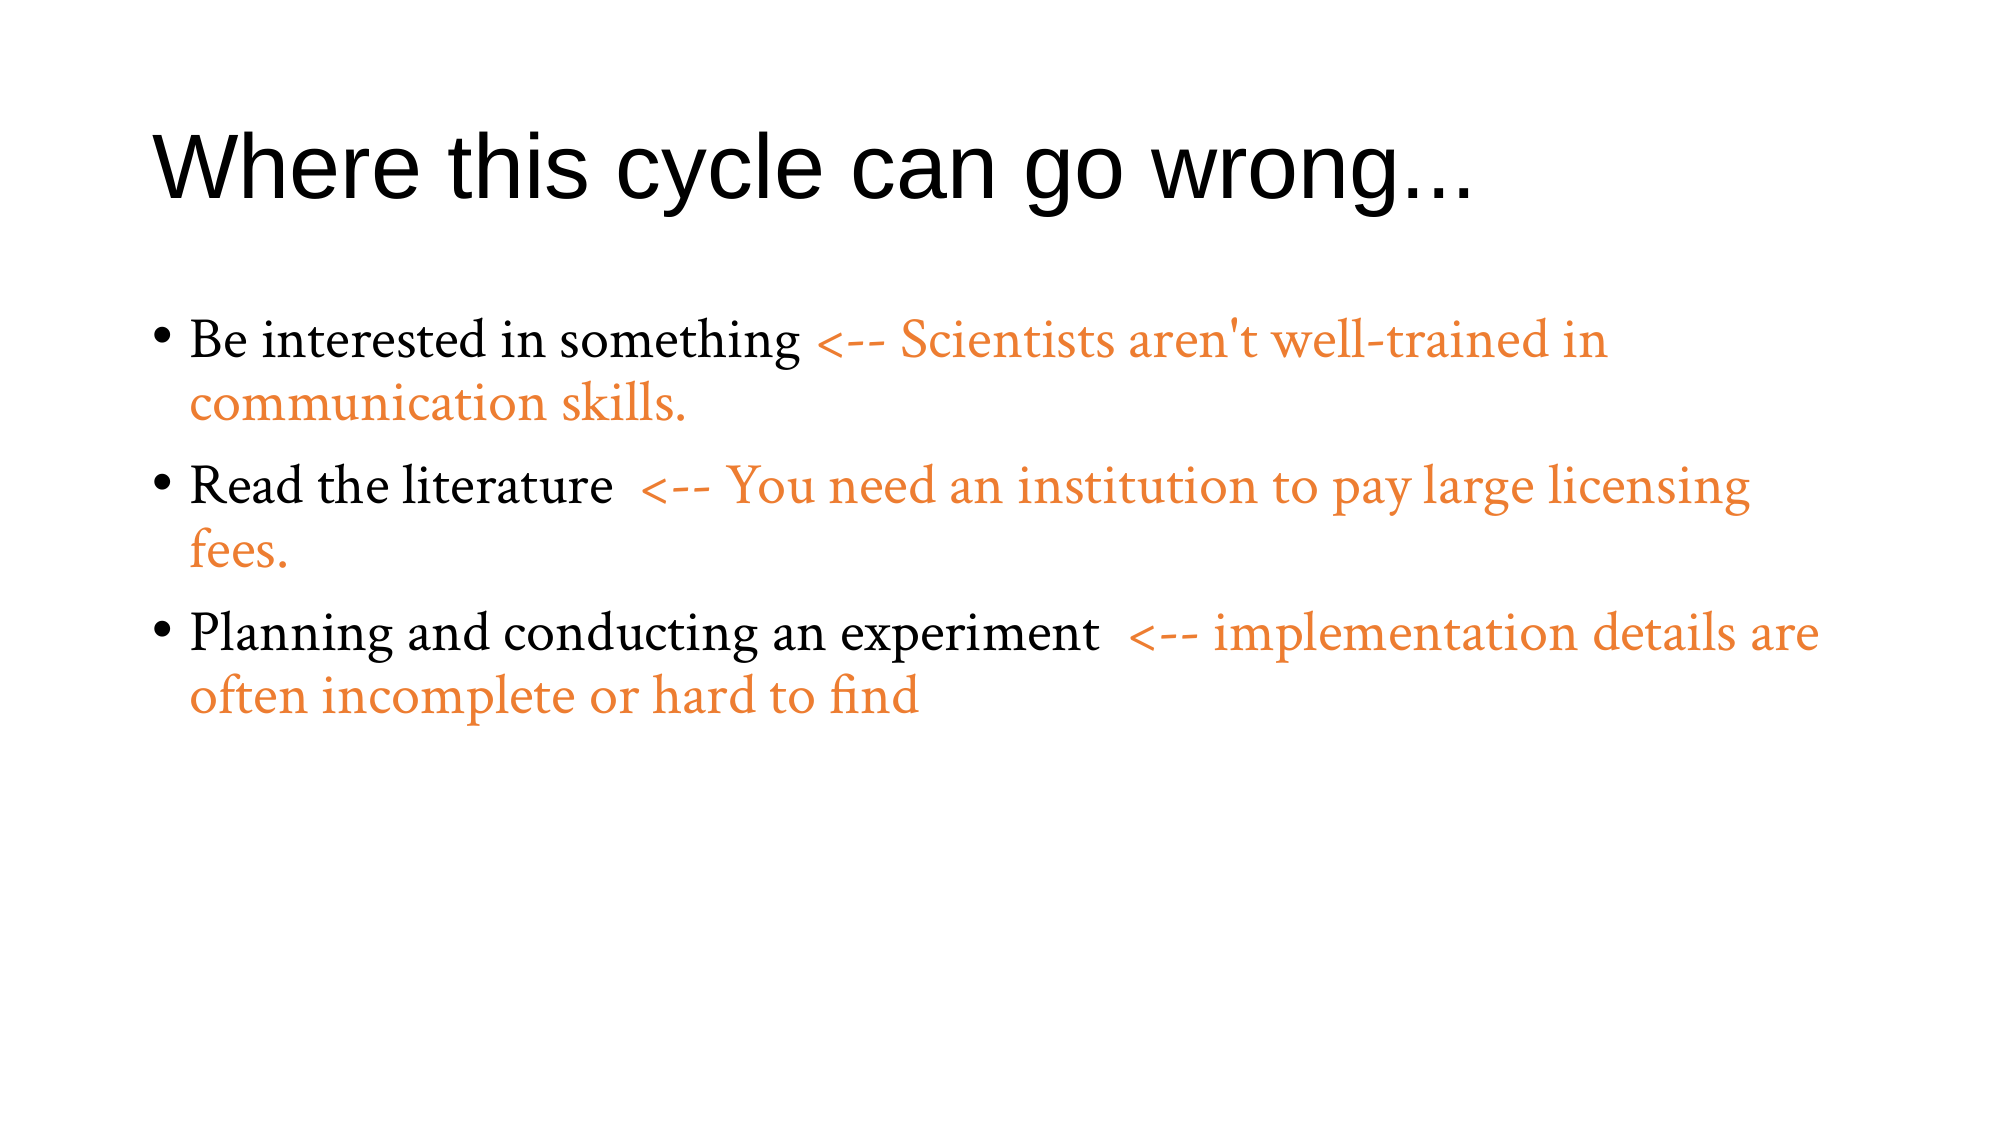

# Where this cycle can go wrong...
Be interested in something <-- Scientists aren't well-trained in communication skills.
Read the literature  <-- You need an institution to pay large licensing fees.
Planning and conducting an experiment  <-- implementation details are often incomplete or hard to find